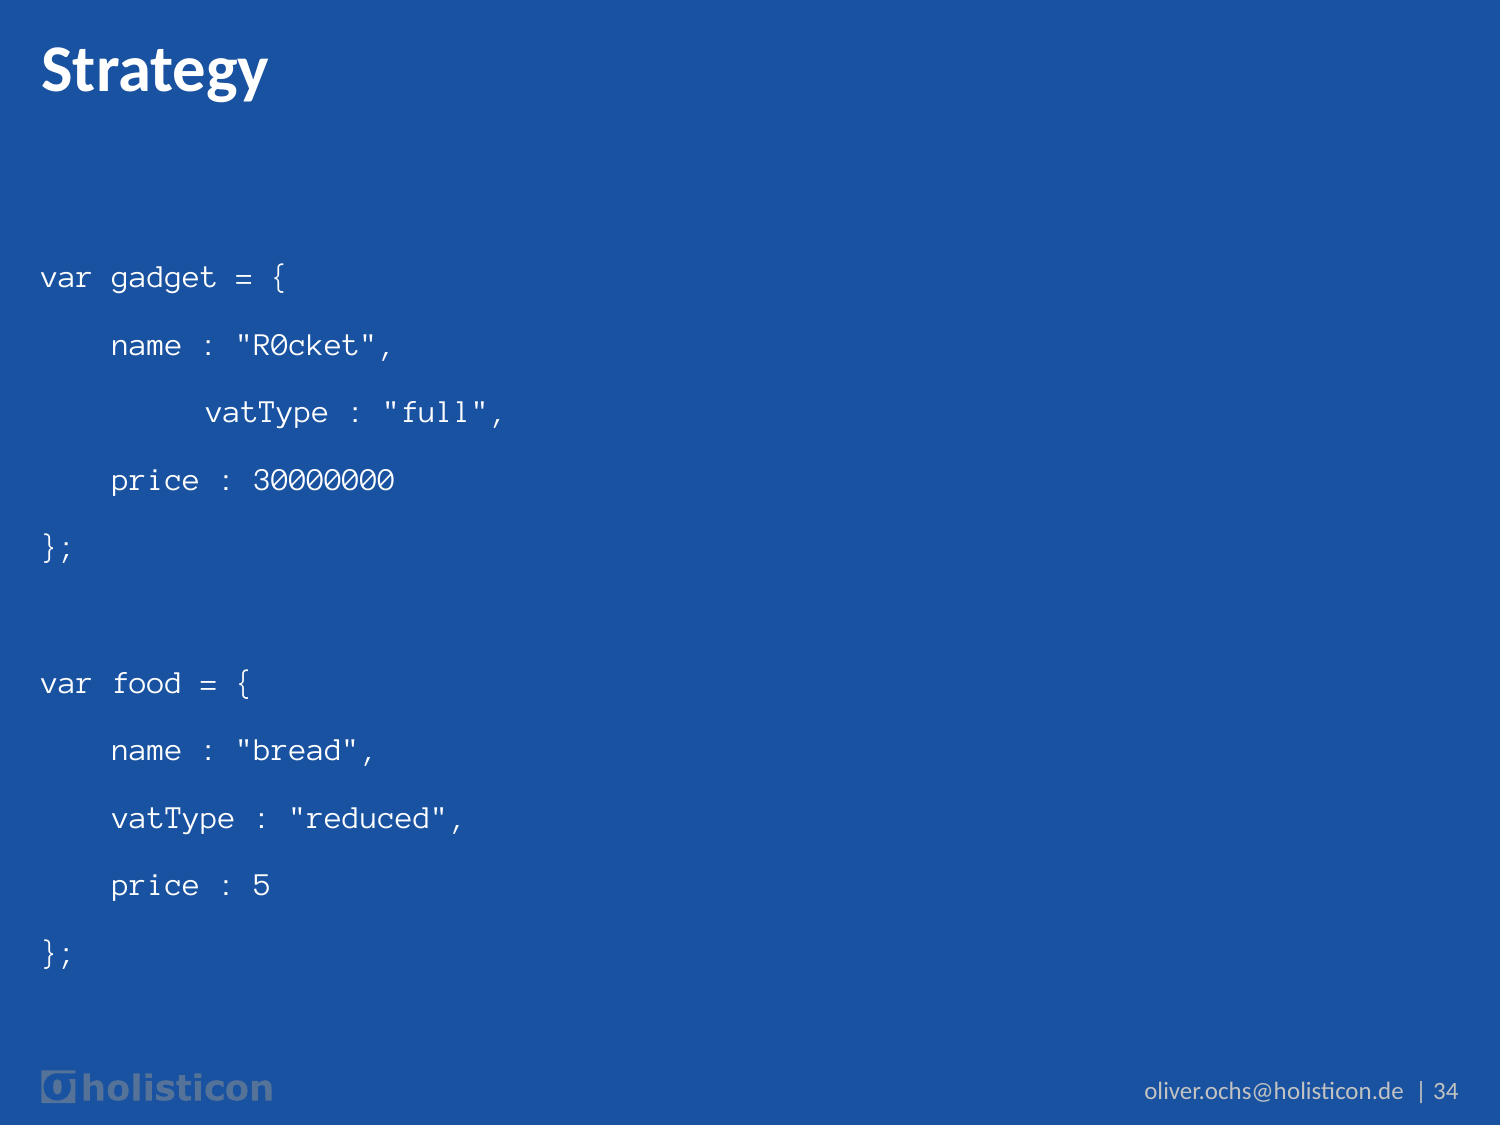

# Strategy
var gadget = {
    name : "R0cket",
		 vatType : "full",
    price : 30000000
};

var food = {
    name : "bread",
    vatType : "reduced",
    price : 5
};